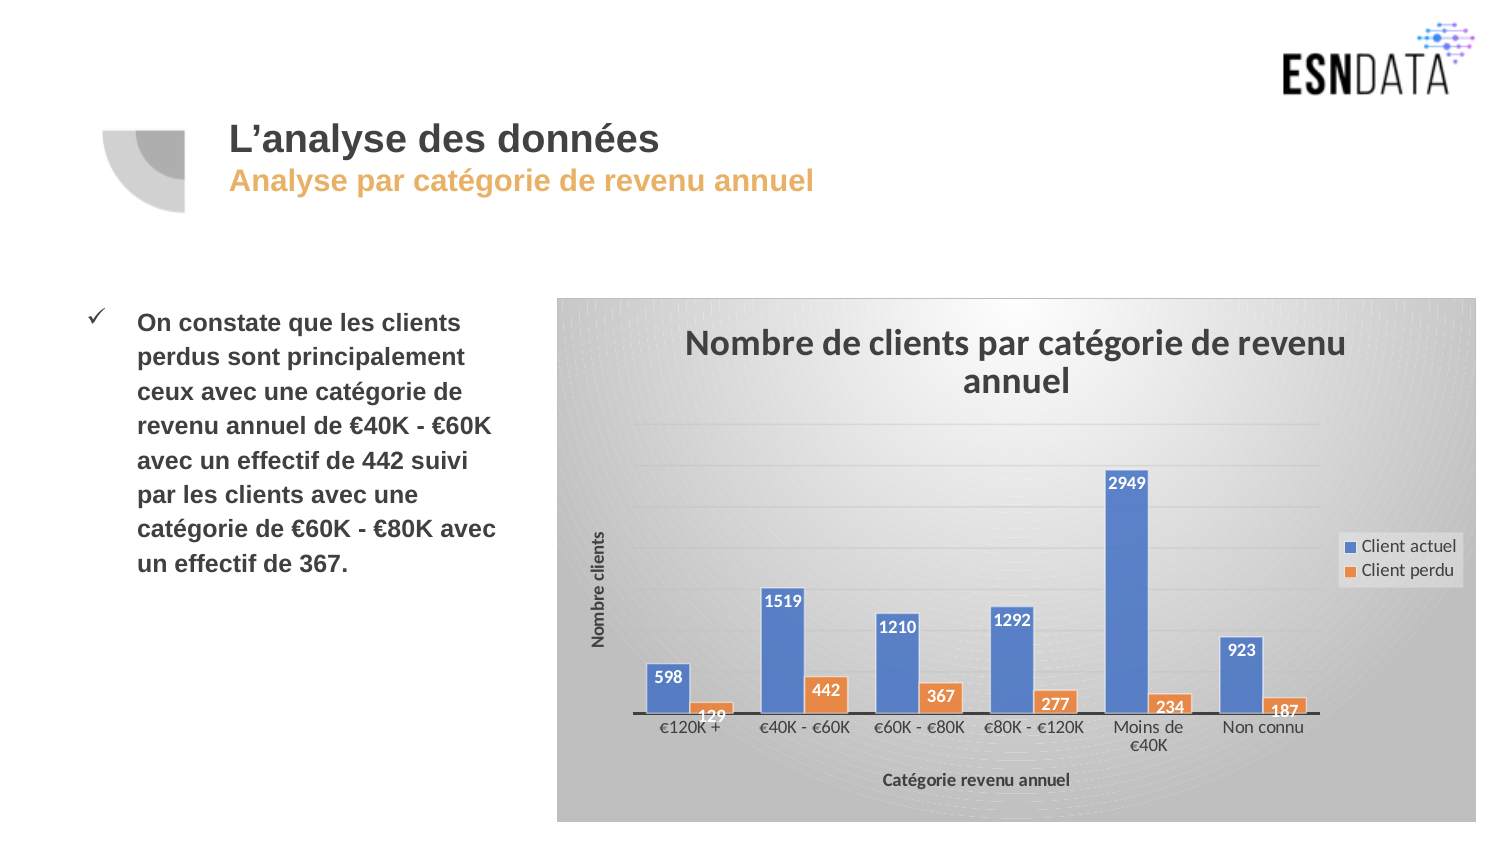

# L’analyse des données Analyse par catégorie de revenu annuel
On constate que les clients perdus sont principalement ceux avec une catégorie de revenu annuel de €40K - €60K avec un effectif de 442 suivi par les clients avec une catégorie de €60K - €80K avec un effectif de 367.

### Chart: Nombre de clients par catégorie de revenu annuel

| Category | Client actuel | Client perdu |
|---|---|---|
| €120K + | 598.0 | 129.0 |
| €40K - €60K | 1519.0 | 442.0 |
| €60K - €80K | 1210.0 | 367.0 |
| €80K - €120K | 1292.0 | 277.0 |
| Moins de €40K | 2949.0 | 234.0 |
| Non connu | 923.0 | 187.0 |